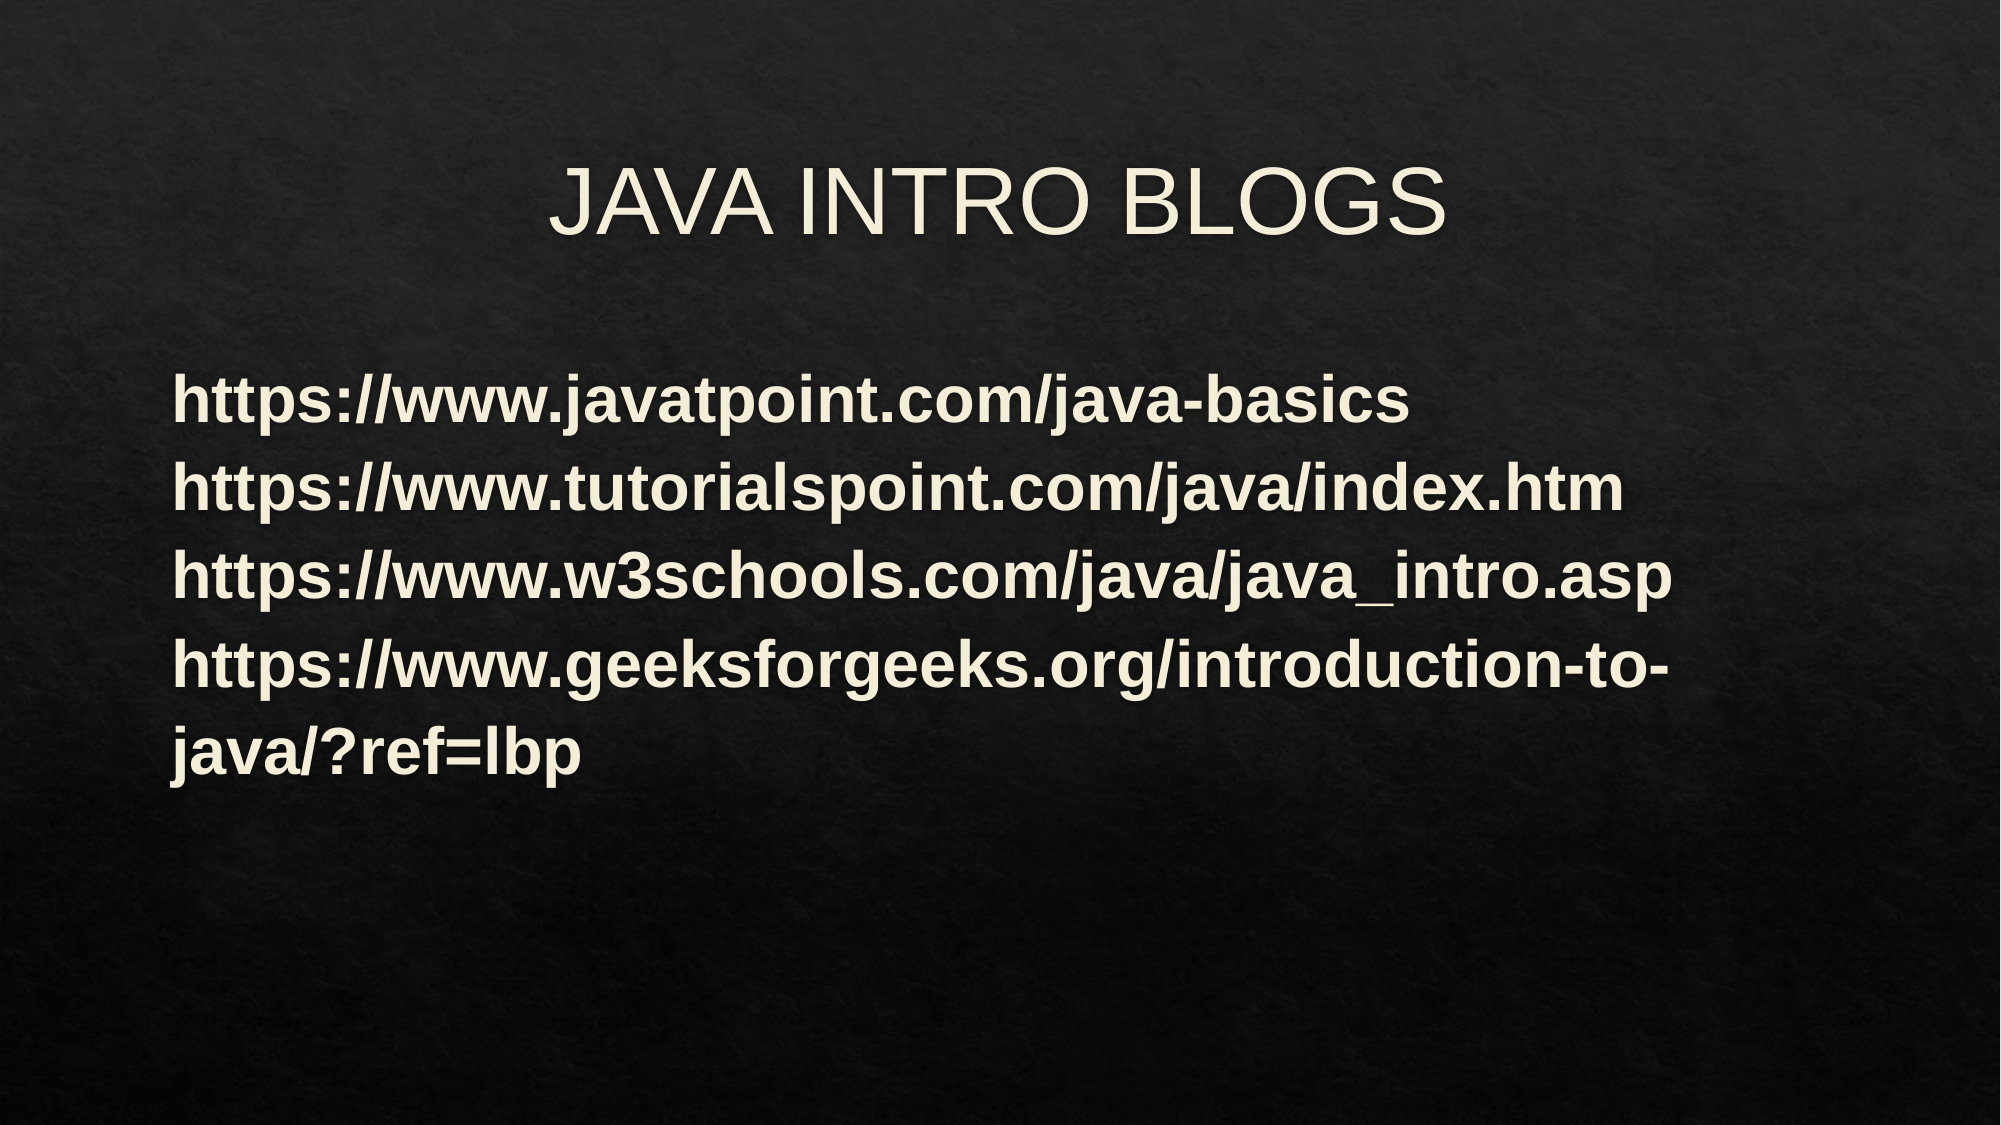

# JAVA INTRO BLOGS
https://www.javatpoint.com/java-basics https://www.tutorialspoint.com/java/index.htm https://www.w3schools.com/java/java_intro.asp https://www.geeksforgeeks.org/introduction-to-java/?ref=lbp